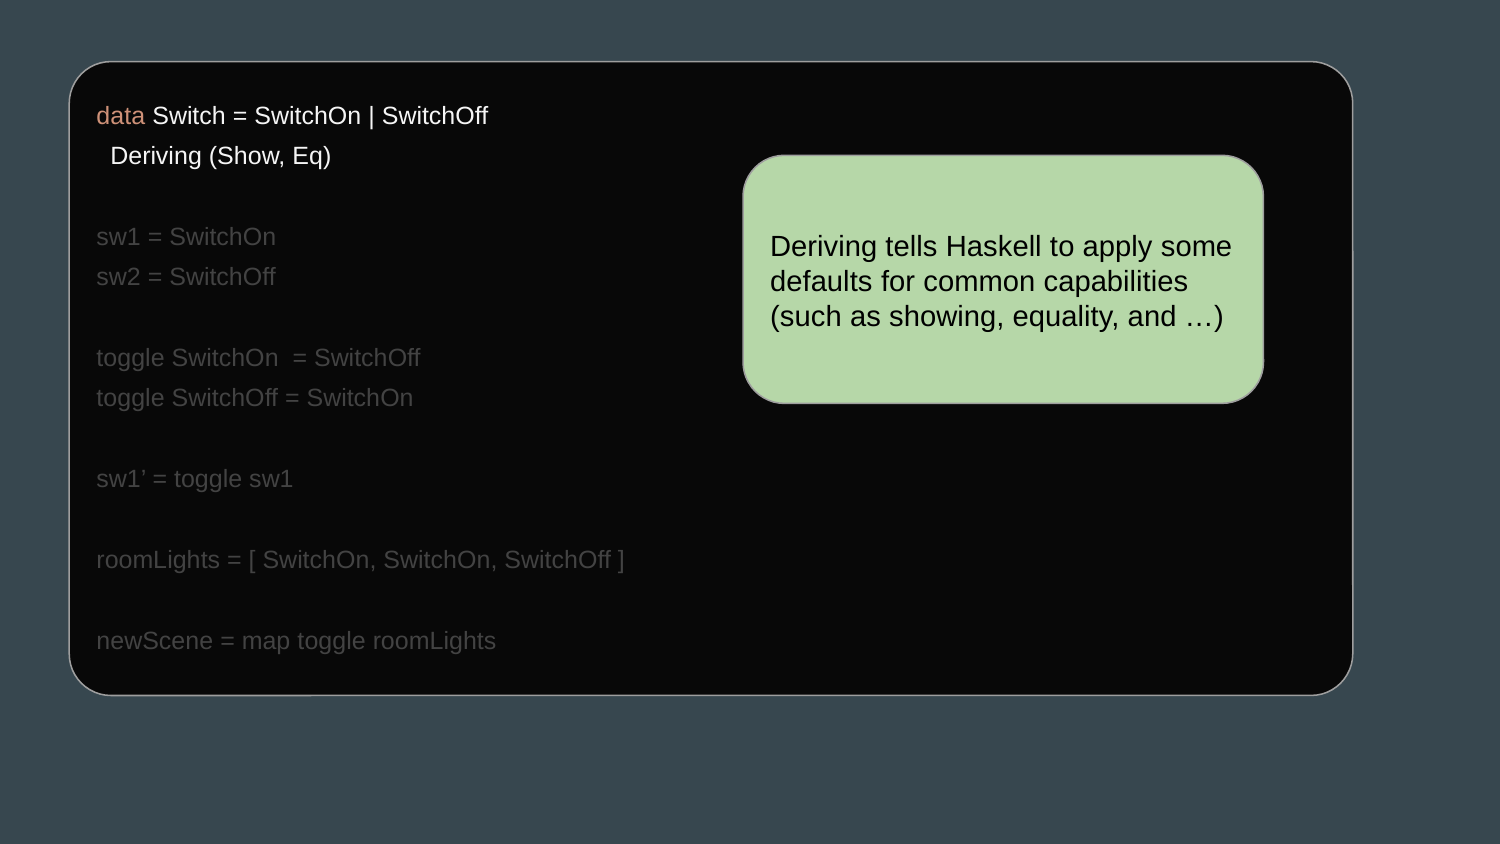

data Switch = SwitchOn | SwitchOff
  Deriving (Show, Eq)

sw1 = SwitchOn
sw2 = SwitchOff

toggle SwitchOn  = SwitchOff
toggle SwitchOff = SwitchOn

sw1’ = toggle sw1

roomLights = [ SwitchOn, SwitchOn, SwitchOff ]

newScene = map toggle roomLights
Deriving tells Haskell to apply some defaults for common capabilities (such as showing, equality, and …)